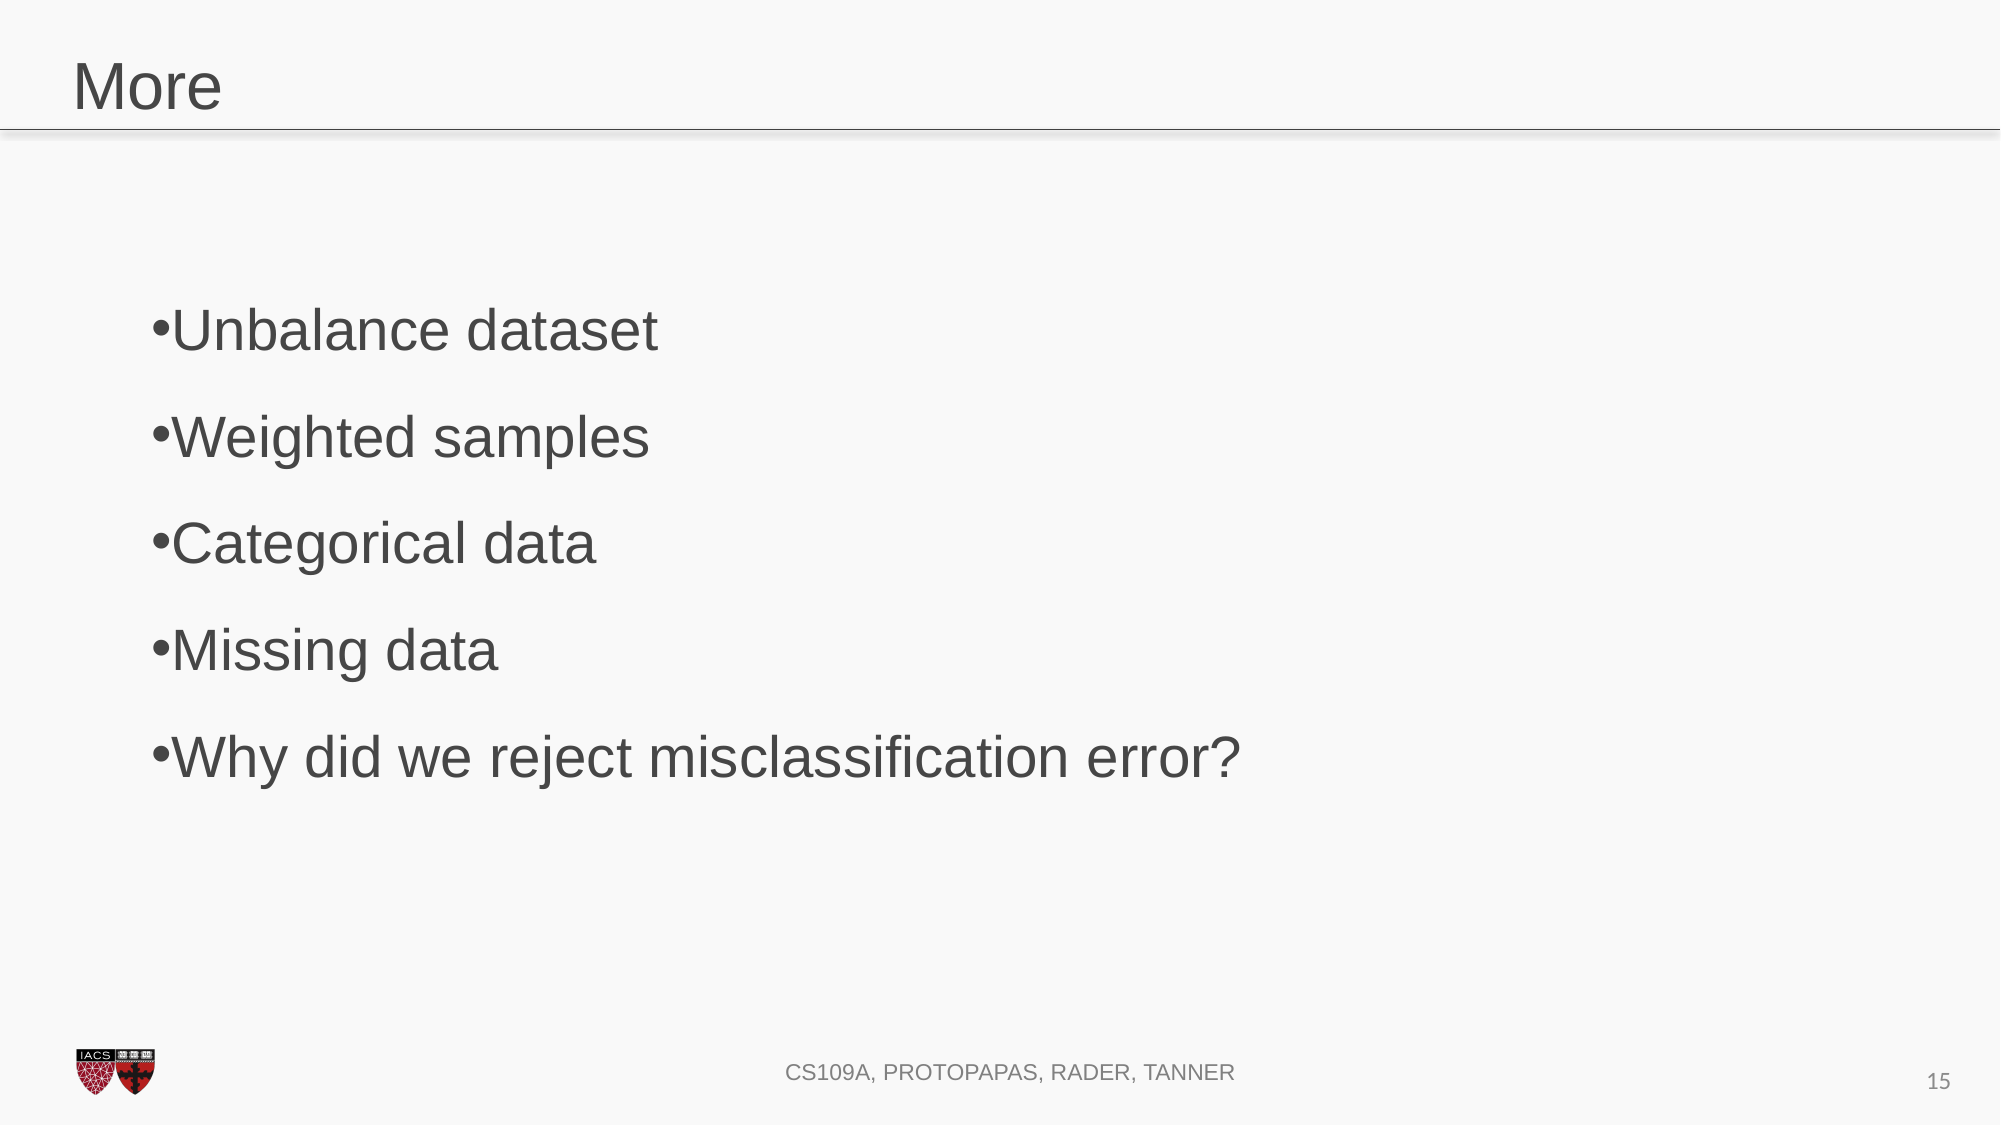

# More

Unbalance dataset
Weighted samples
Categorical data
Missing data
Why did we reject misclassification error?

15